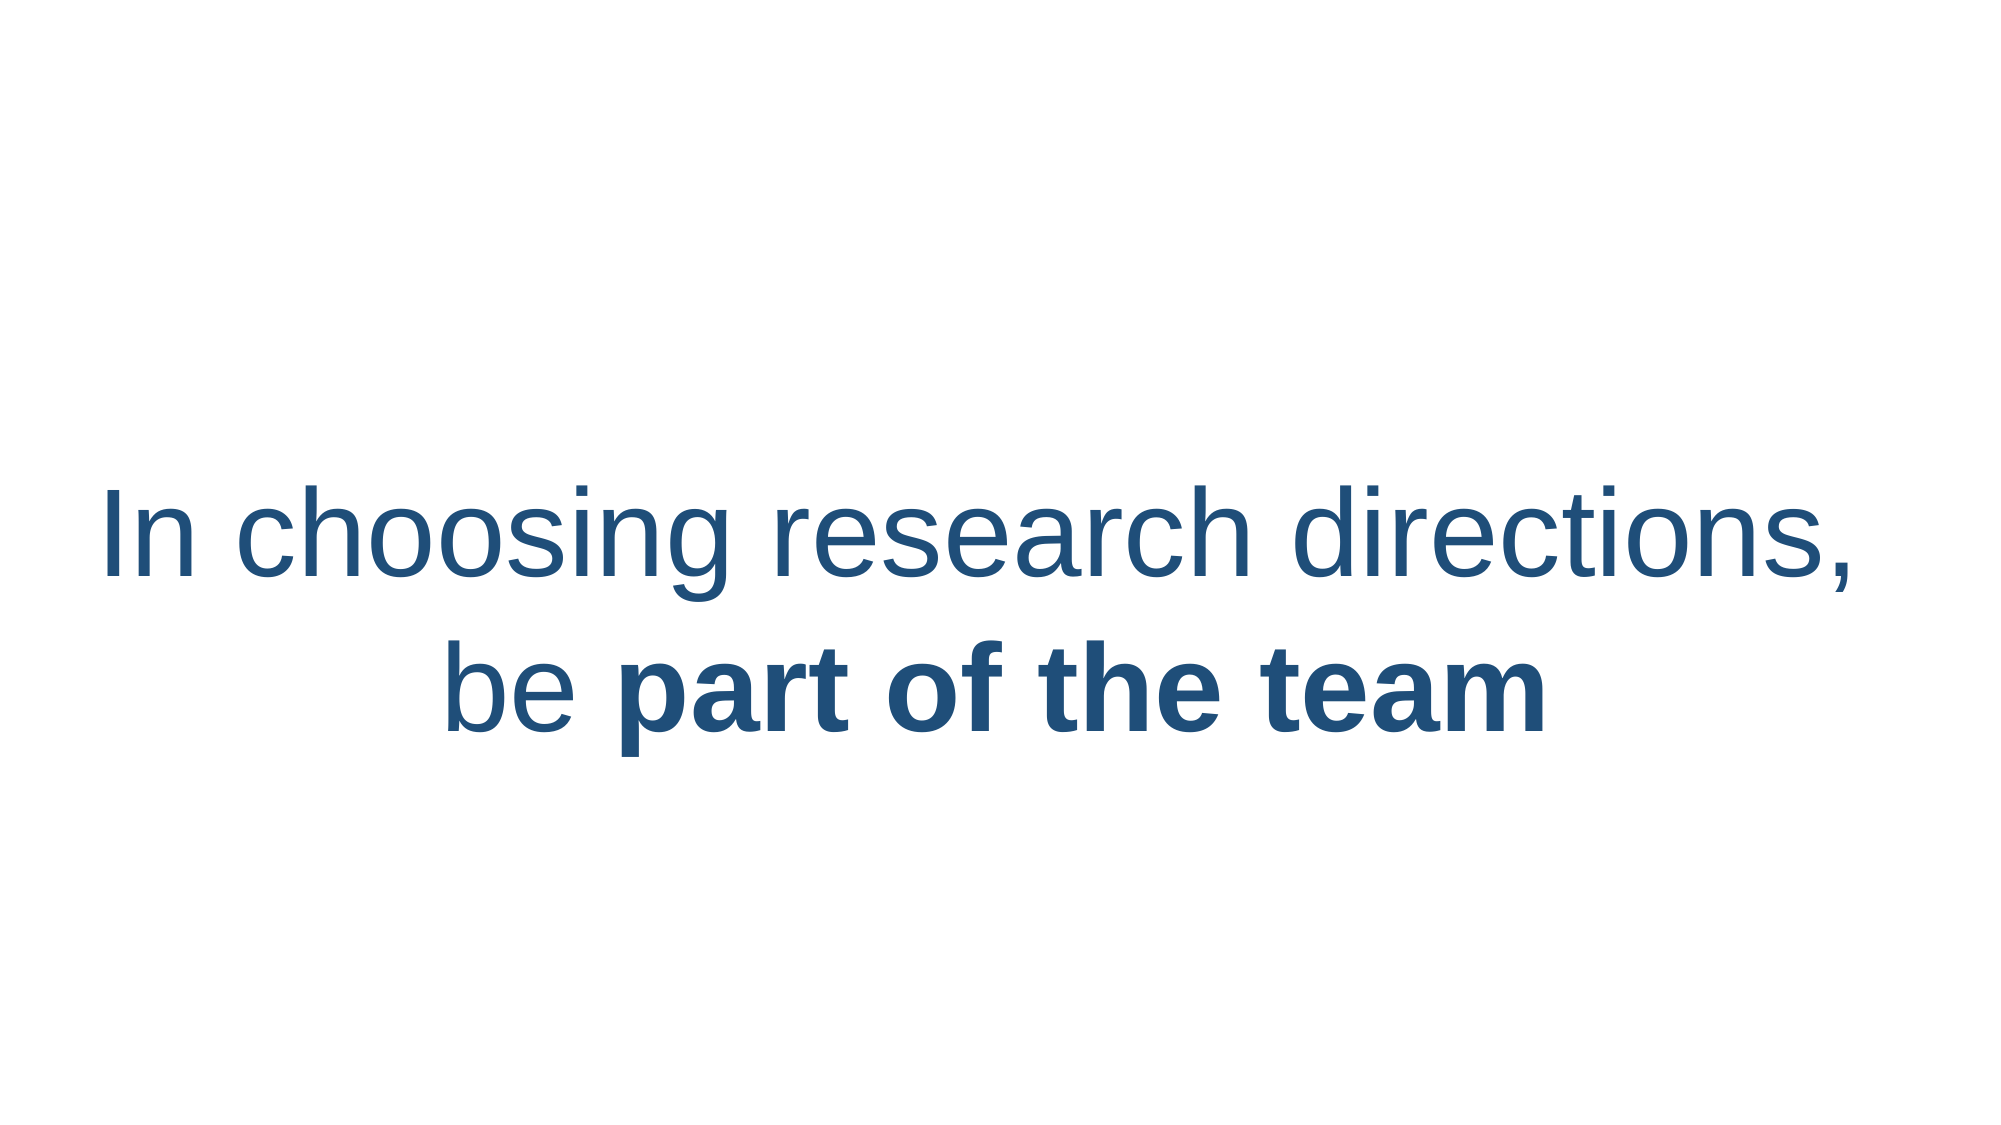

#

In choosing research directions,
be part of the team